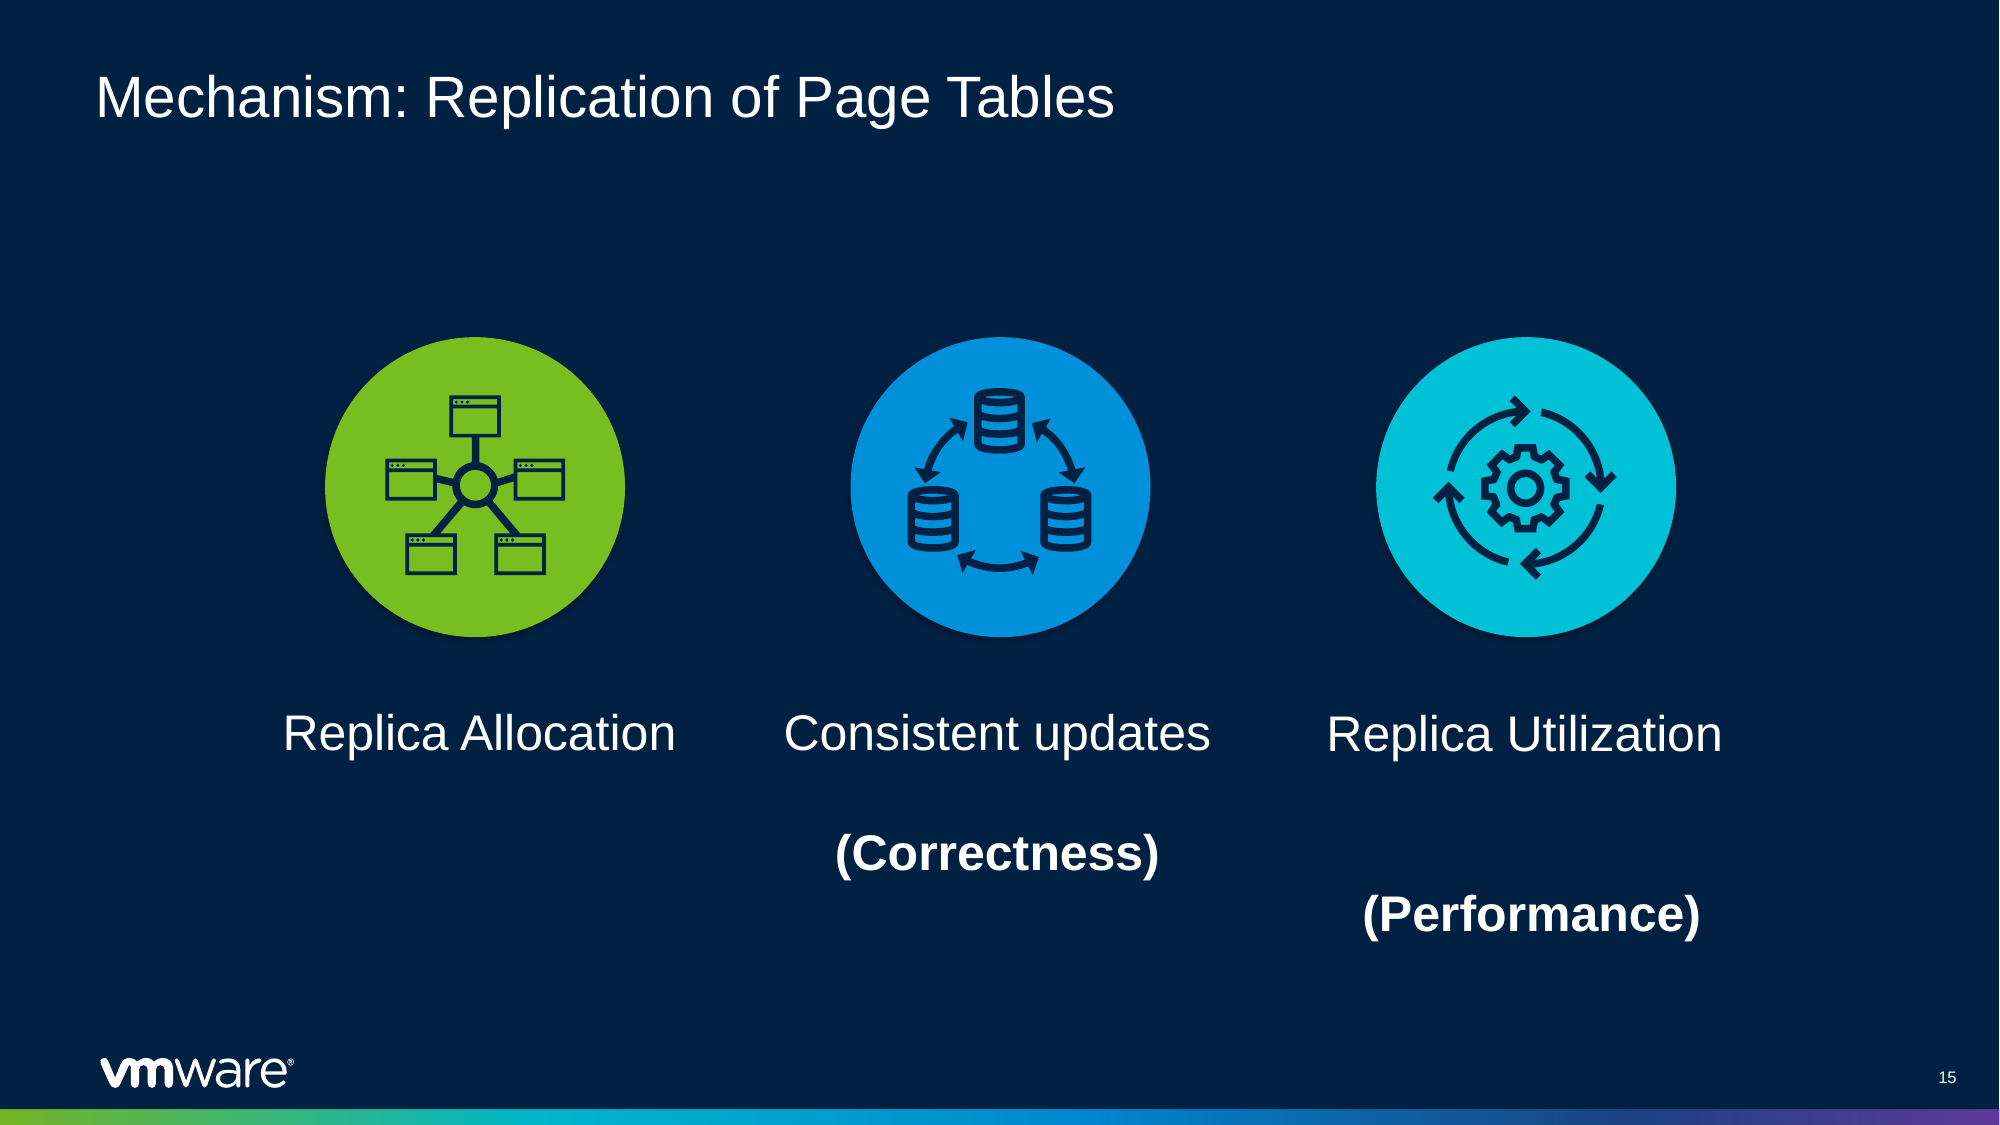

# Mechanism: Replication of Page Tables

Replica Allocation
Consistent updates
(Correctness)
Replica Utilization
(Performance)